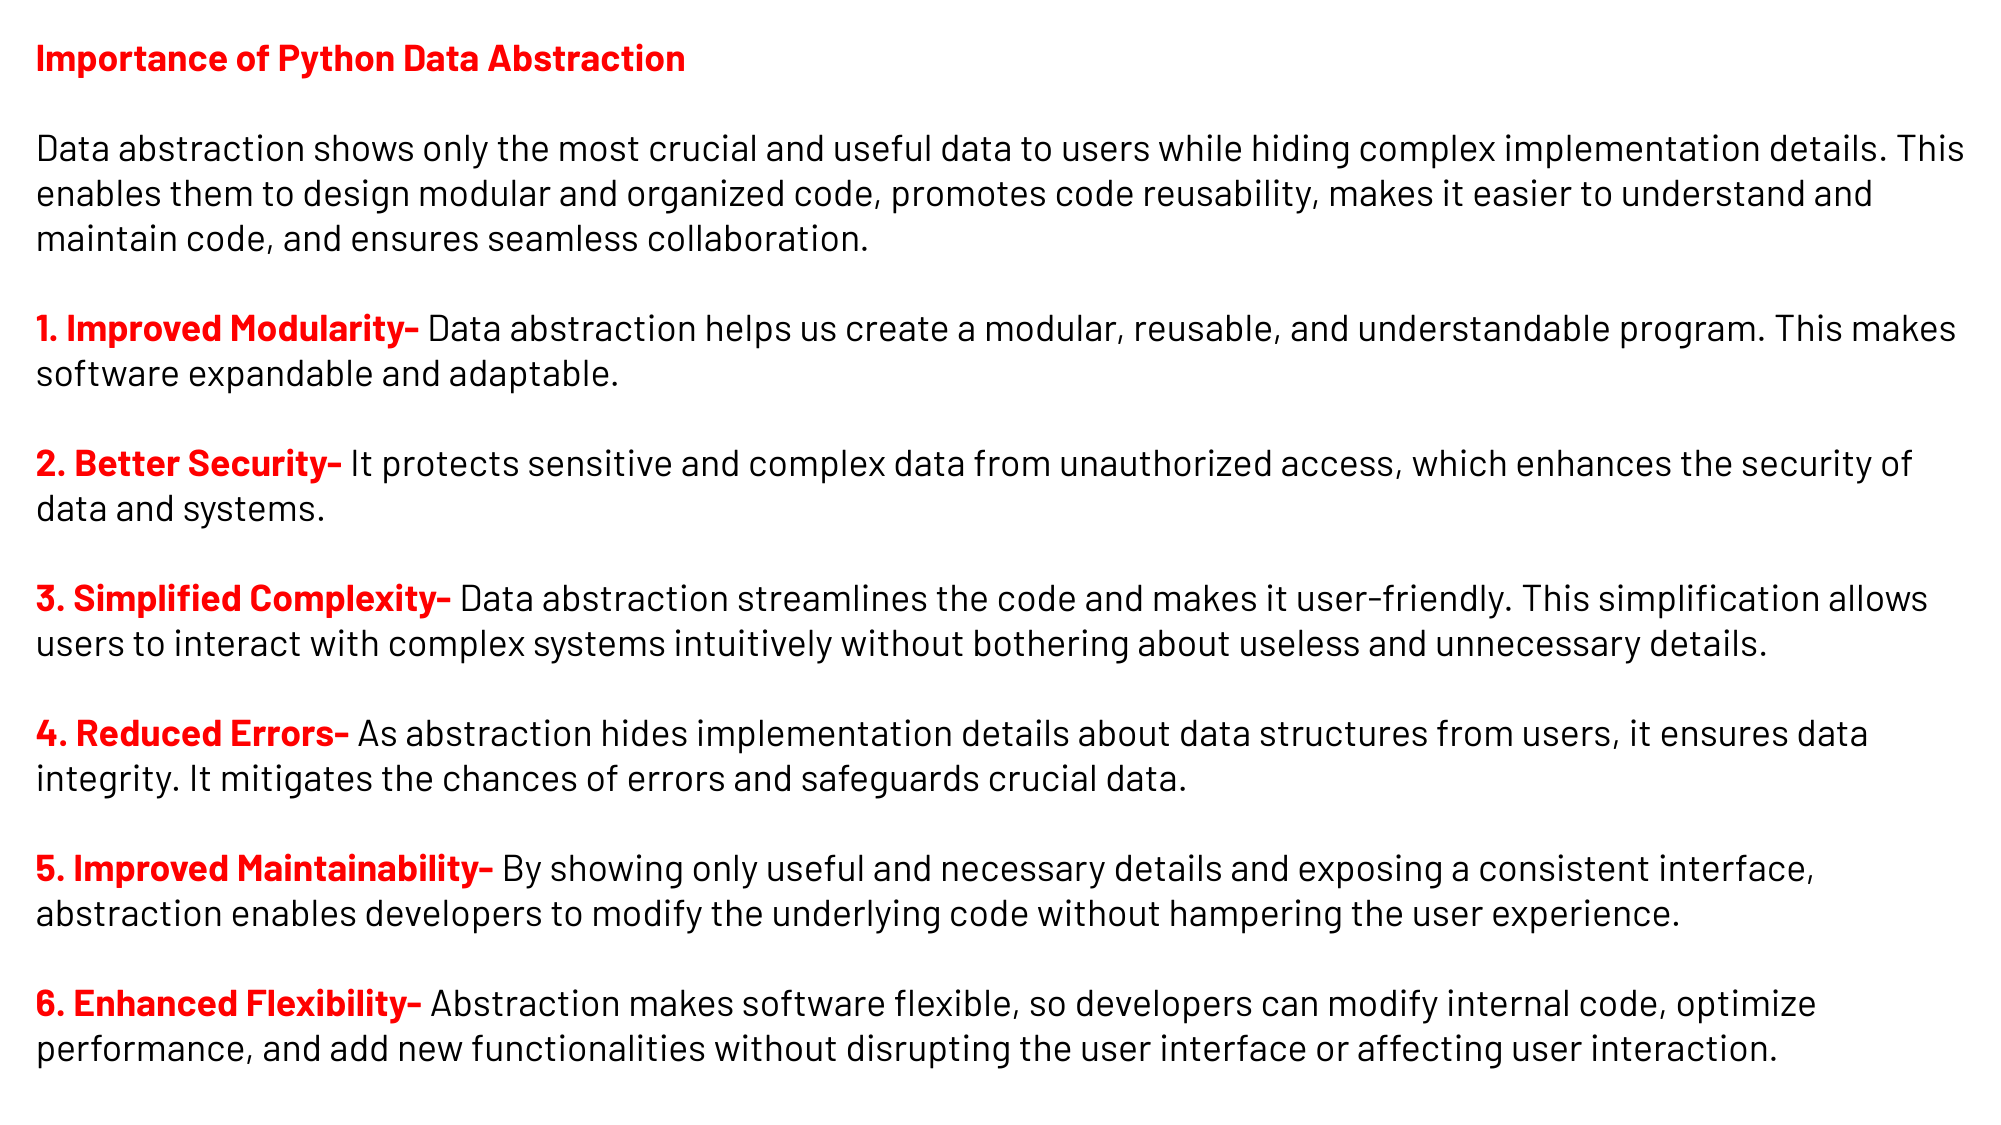

Importance of Python Data Abstraction

Data abstraction shows only the most crucial and useful data to users while hiding complex implementation details. This enables them to design modular and organized code, promotes code reusability, makes it easier to understand and maintain code, and ensures seamless collaboration.

1. Improved Modularity- Data abstraction helps us create a modular, reusable, and understandable program. This makes software expandable and adaptable.

2. Better Security- It protects sensitive and complex data from unauthorized access, which enhances the security of data and systems.

3. Simplified Complexity- Data abstraction streamlines the code and makes it user-friendly. This simplification allows users to interact with complex systems intuitively without bothering about useless and unnecessary details.

4. Reduced Errors- As abstraction hides implementation details about data structures from users, it ensures data integrity. It mitigates the chances of errors and safeguards crucial data.

5. Improved Maintainability- By showing only useful and necessary details and exposing a consistent interface, abstraction enables developers to modify the underlying code without hampering the user experience.

6. Enhanced Flexibility- Abstraction makes software flexible, so developers can modify internal code, optimize performance, and add new functionalities without disrupting the user interface or affecting user interaction.